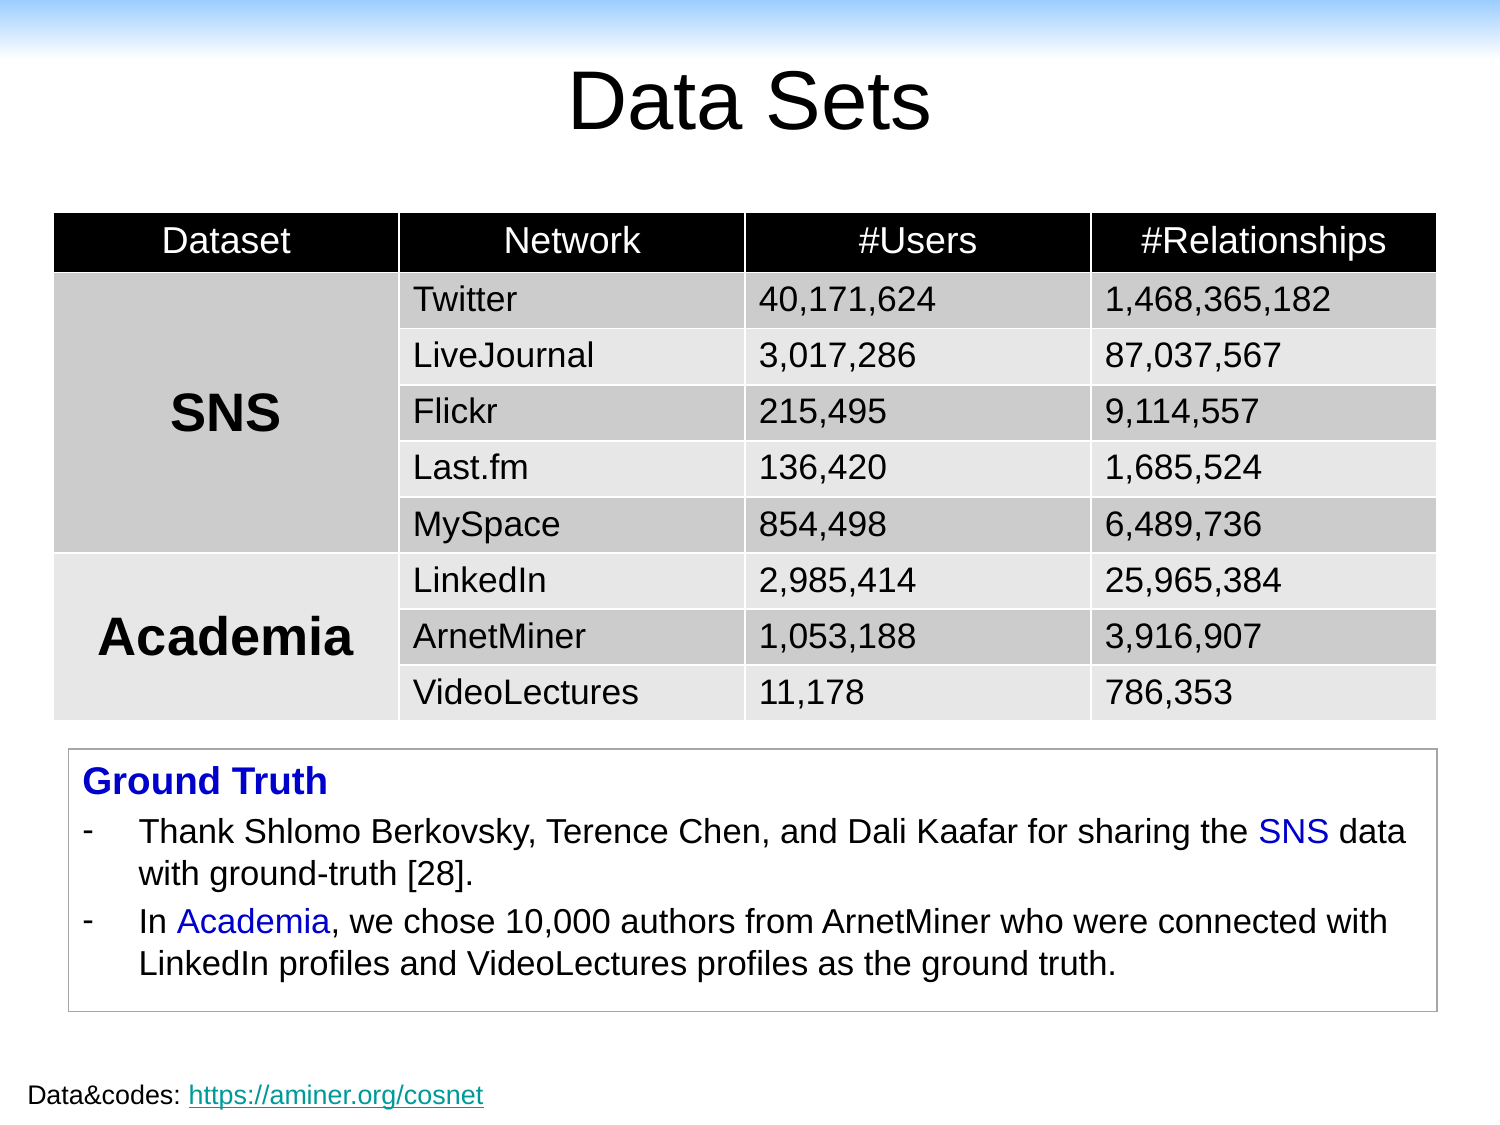

# Data Sets
| Dataset | Network | #Users | #Relationships |
| --- | --- | --- | --- |
| SNS | Twitter | 40,171,624 | 1,468,365,182 |
|  | LiveJournal | 3,017,286 | 87,037,567 |
|  | Flickr | 215,495 | 9,114,557 |
|  | Last.fm | 136,420 | 1,685,524 |
|  | MySpace | 854,498 | 6,489,736 |
| Academia | LinkedIn | 2,985,414 | 25,965,384 |
|  | ArnetMiner | 1,053,188 | 3,916,907 |
|  | VideoLectures | 11,178 | 786,353 |
Ground Truth
Thank Shlomo Berkovsky, Terence Chen, and Dali Kaafar for sharing the SNS data with ground-truth [28].
In Academia, we chose 10,000 authors from ArnetMiner who were connected with LinkedIn profiles and VideoLectures profiles as the ground truth.
Data&codes: https://aminer.org/cosnet